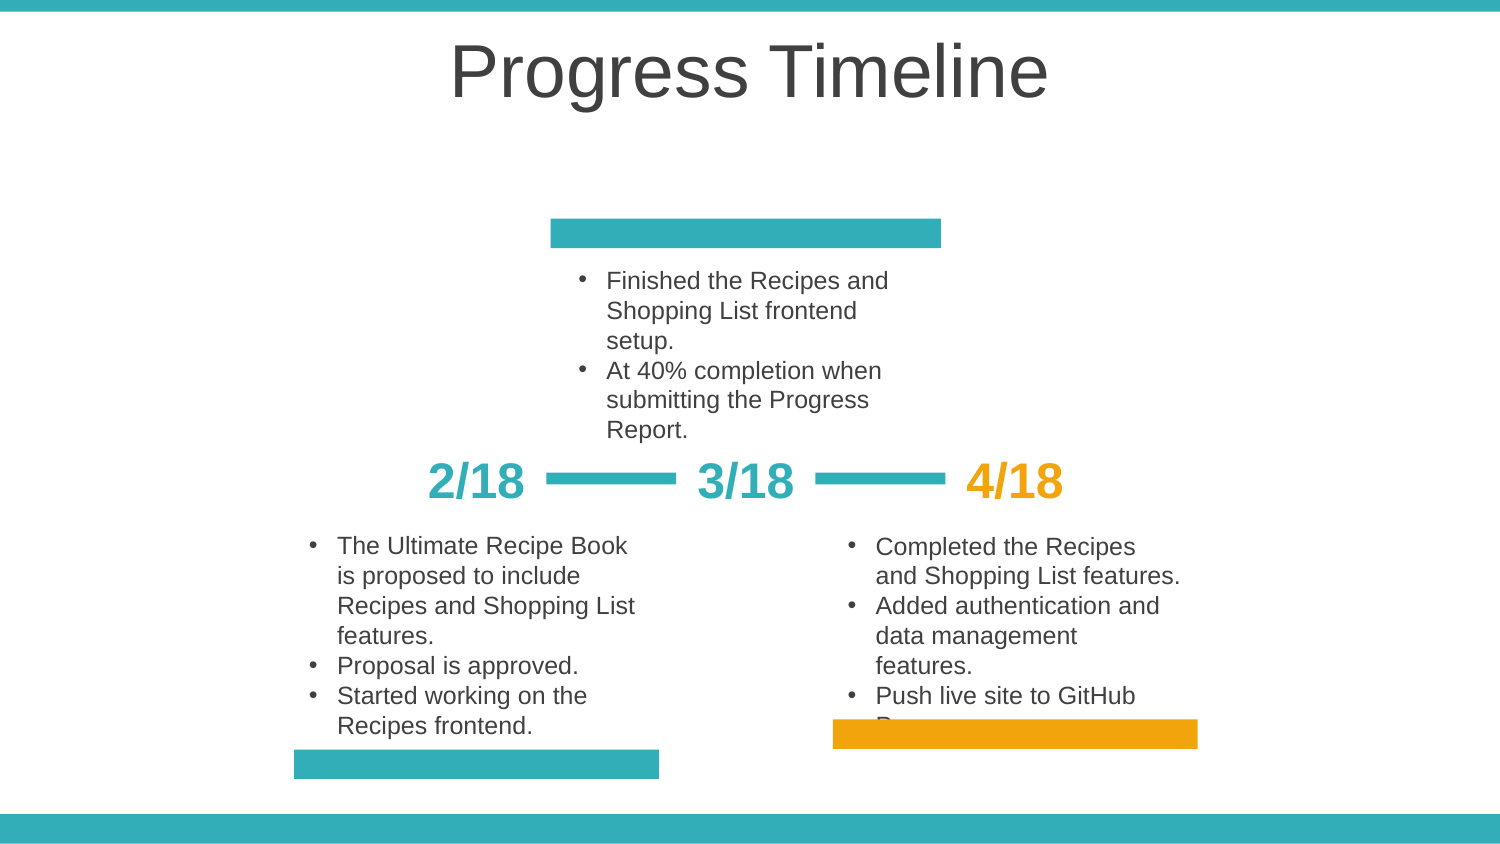

Progress Timeline

Finished the Recipes and Shopping List frontend setup.
At 40% completion when submitting the Progress Report.
2/18
3/18
4/18

The Ultimate Recipe Book is proposed to include Recipes and Shopping List features.
Proposal is approved.
Started working on the Recipes frontend.

Completed the Recipes and Shopping List features.
Added authentication and data management features.
Push live site to GitHub Pages.